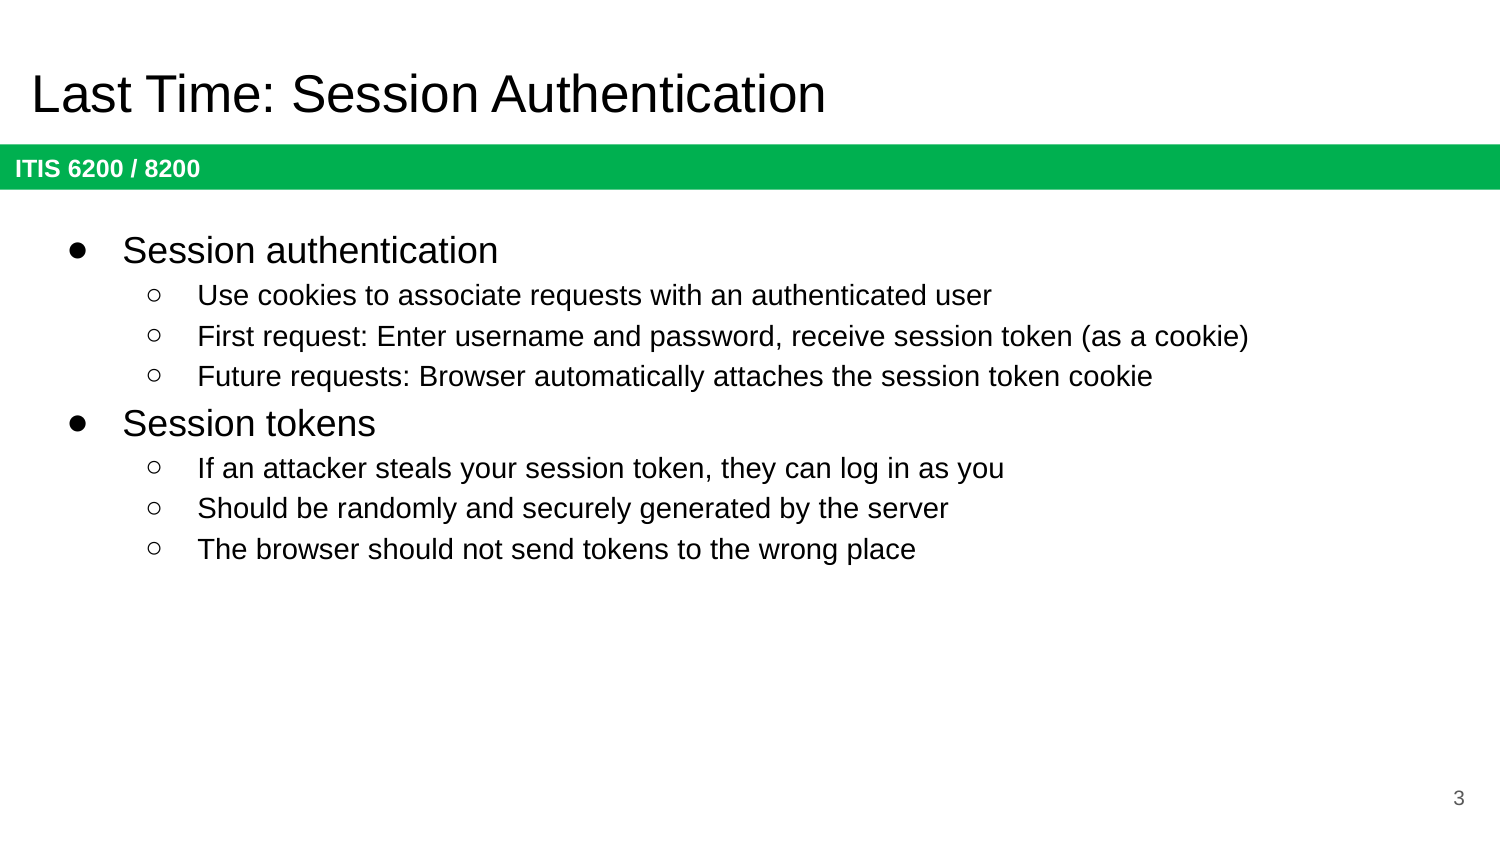

# Last Time: Session Authentication
Session authentication
Use cookies to associate requests with an authenticated user
First request: Enter username and password, receive session token (as a cookie)
Future requests: Browser automatically attaches the session token cookie
Session tokens
If an attacker steals your session token, they can log in as you
Should be randomly and securely generated by the server
The browser should not send tokens to the wrong place
3